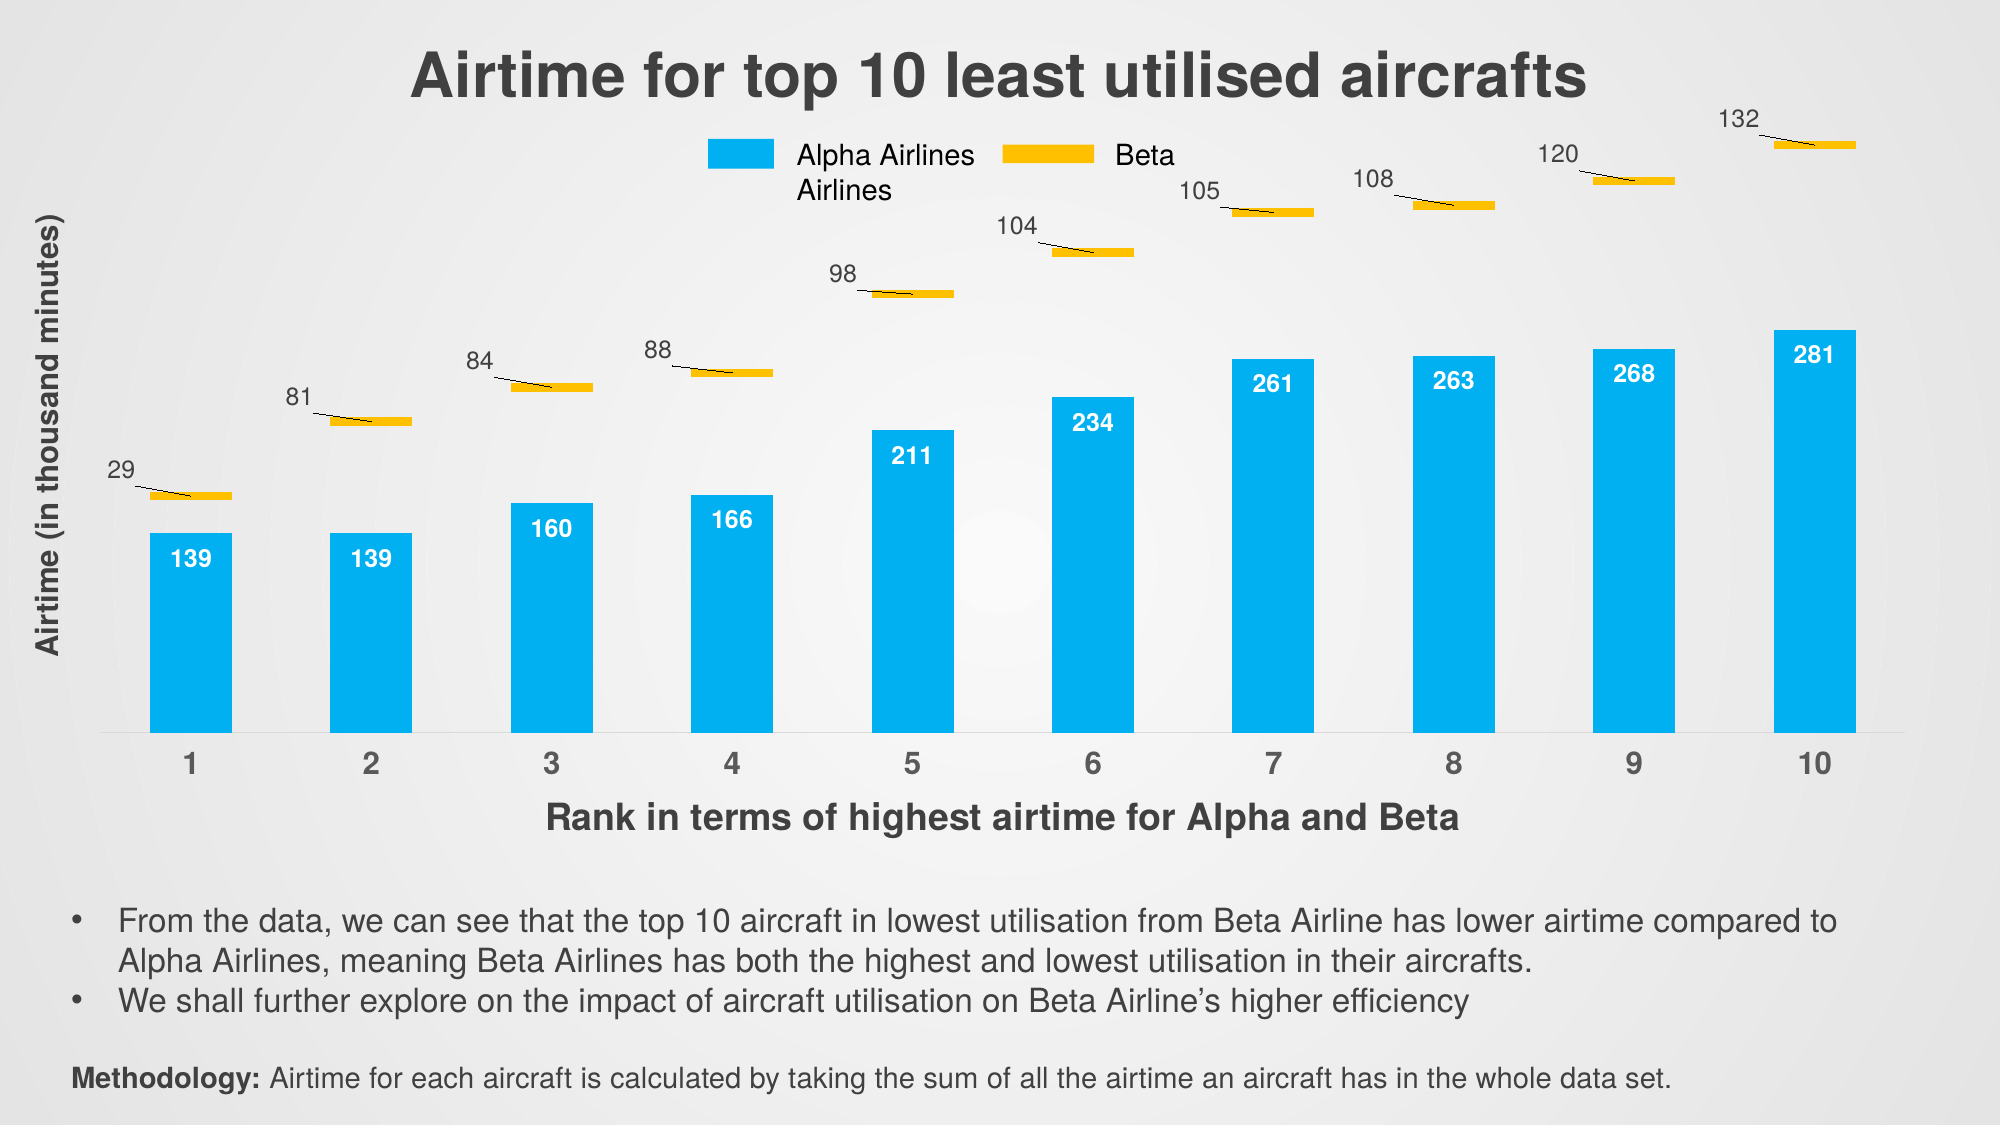

Airtime for top 10 least utilised aircrafts

### Chart

| Category | AA | BA |  |
|---|---|---|---|
| 1 | 139.0 | 23.0 | 6.0 |
| 2 | 139.0 | 75.0 | 6.0 |
| 3 | 160.0 | 78.0 | 6.0 |
| 4 | 166.0 | 82.0 | 6.0 |
| 5 | 211.0 | 92.0 | 6.0 |
| 6 | 234.0 | 98.0 | 6.0 |
| 7 | 261.0 | 99.0 | 6.0 |
| 8 | 263.0 | 102.0 | 6.0 |
| 9 | 268.0 | 114.0 | 6.0 |
| 10 | 281.0 | 126.0 | 6.0 |
Alpha Airlines                 Beta Airlines

Airtime (in thousand minutes)
Rank in terms of highest airtime for Alpha and Beta
From the data, we can see that the top 10 aircraft in lowest utilisation from Beta Airline has lower airtime compared to Alpha Airlines, meaning Beta Airlines has both the highest and lowest utilisation in their aircrafts.
We shall further explore on the impact of aircraft utilisation on Beta Airline’s higher efficiency
Methodology: Airtime for each aircraft is calculated by taking the sum of all the airtime an aircraft has in the whole data set.